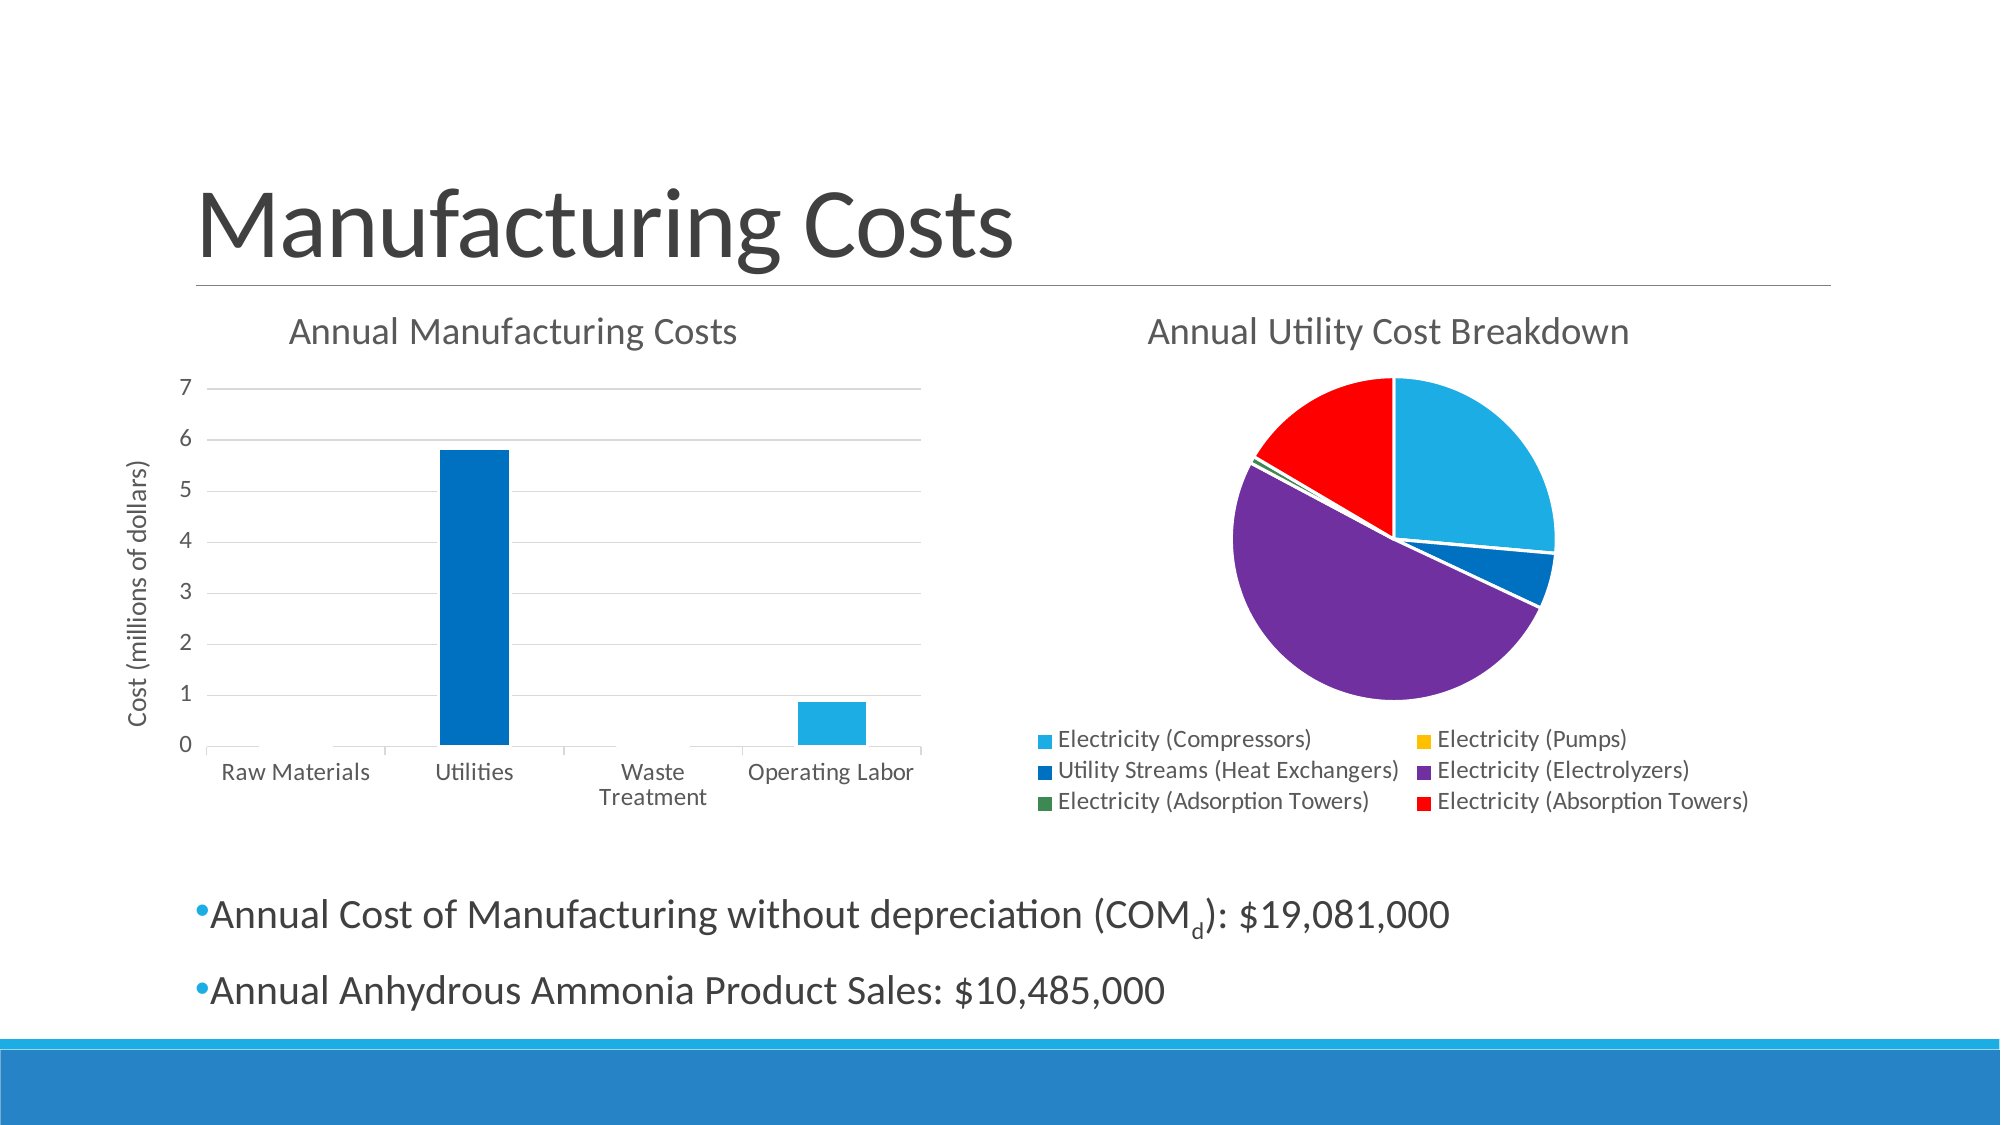

# Manufacturing Costs

### Chart: Annual Manufacturing Costs

| Category | Annual Manufacturing Cost Breakdown |
|---|---|
| Raw Materials | 0.035 |
| Utilities | 5.83 |
| Waste Treatment | 8.5e-06 |
| Operating Labor | 0.894 |

### Chart: Annual Utility Cost Breakdown

| Category | Utilites Breakdown |
|---|---|
| Electricity (Compressors) | 257.3 |
| Electricity (Pumps) | 0.041 |
| Utility Streams (Heat Exchangers) | 54.34 |
| Electricity (Electrolyzers) | 495.0 |
| Electricity (Adsorption Towers) | 6.76 |
| Electricity (Absorption Towers) | 161.0 |
Annual Cost of Manufacturing without depreciation (COMd): $19,081,000
Annual Anhydrous Ammonia Product Sales: $10,485,000